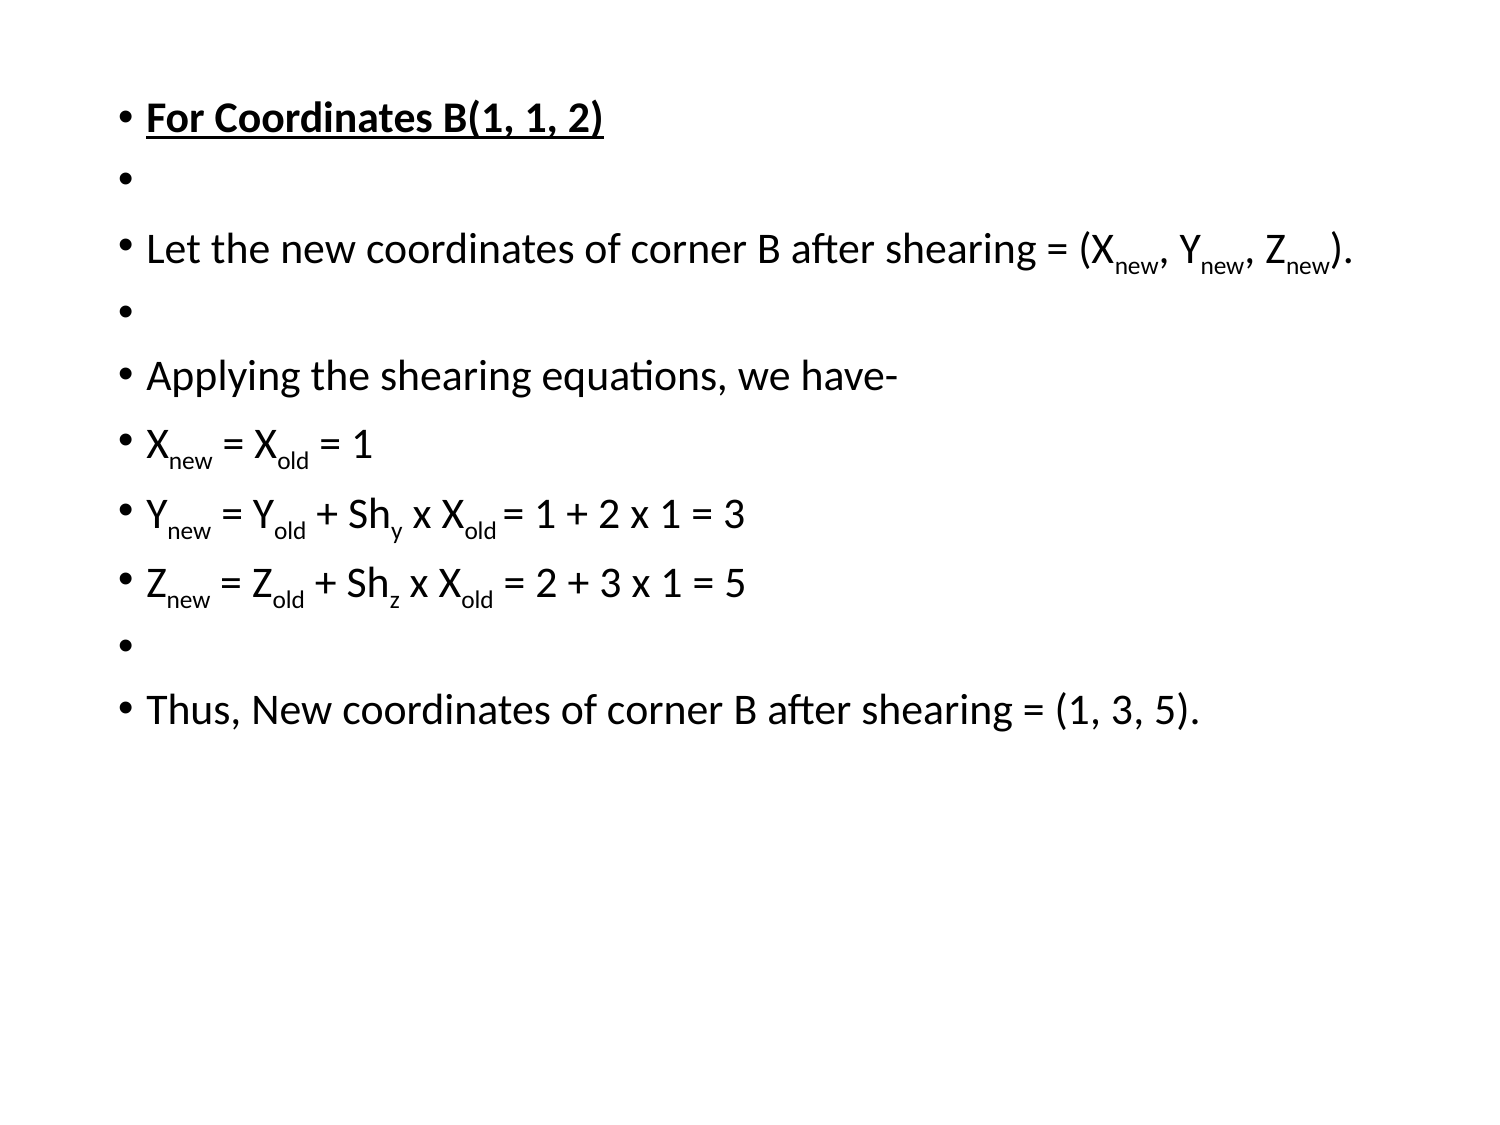

For Coordinates B(1, 1, 2)

Let the new coordinates of corner B after shearing = (Xnew, Ynew, Znew).

Applying the shearing equations, we have-
Xnew = Xold = 1
Ynew = Yold + Shy x Xold = 1 + 2 x 1 = 3
Znew = Zold + Shz x Xold = 2 + 3 x 1 = 5

Thus, New coordinates of corner B after shearing = (1, 3, 5).